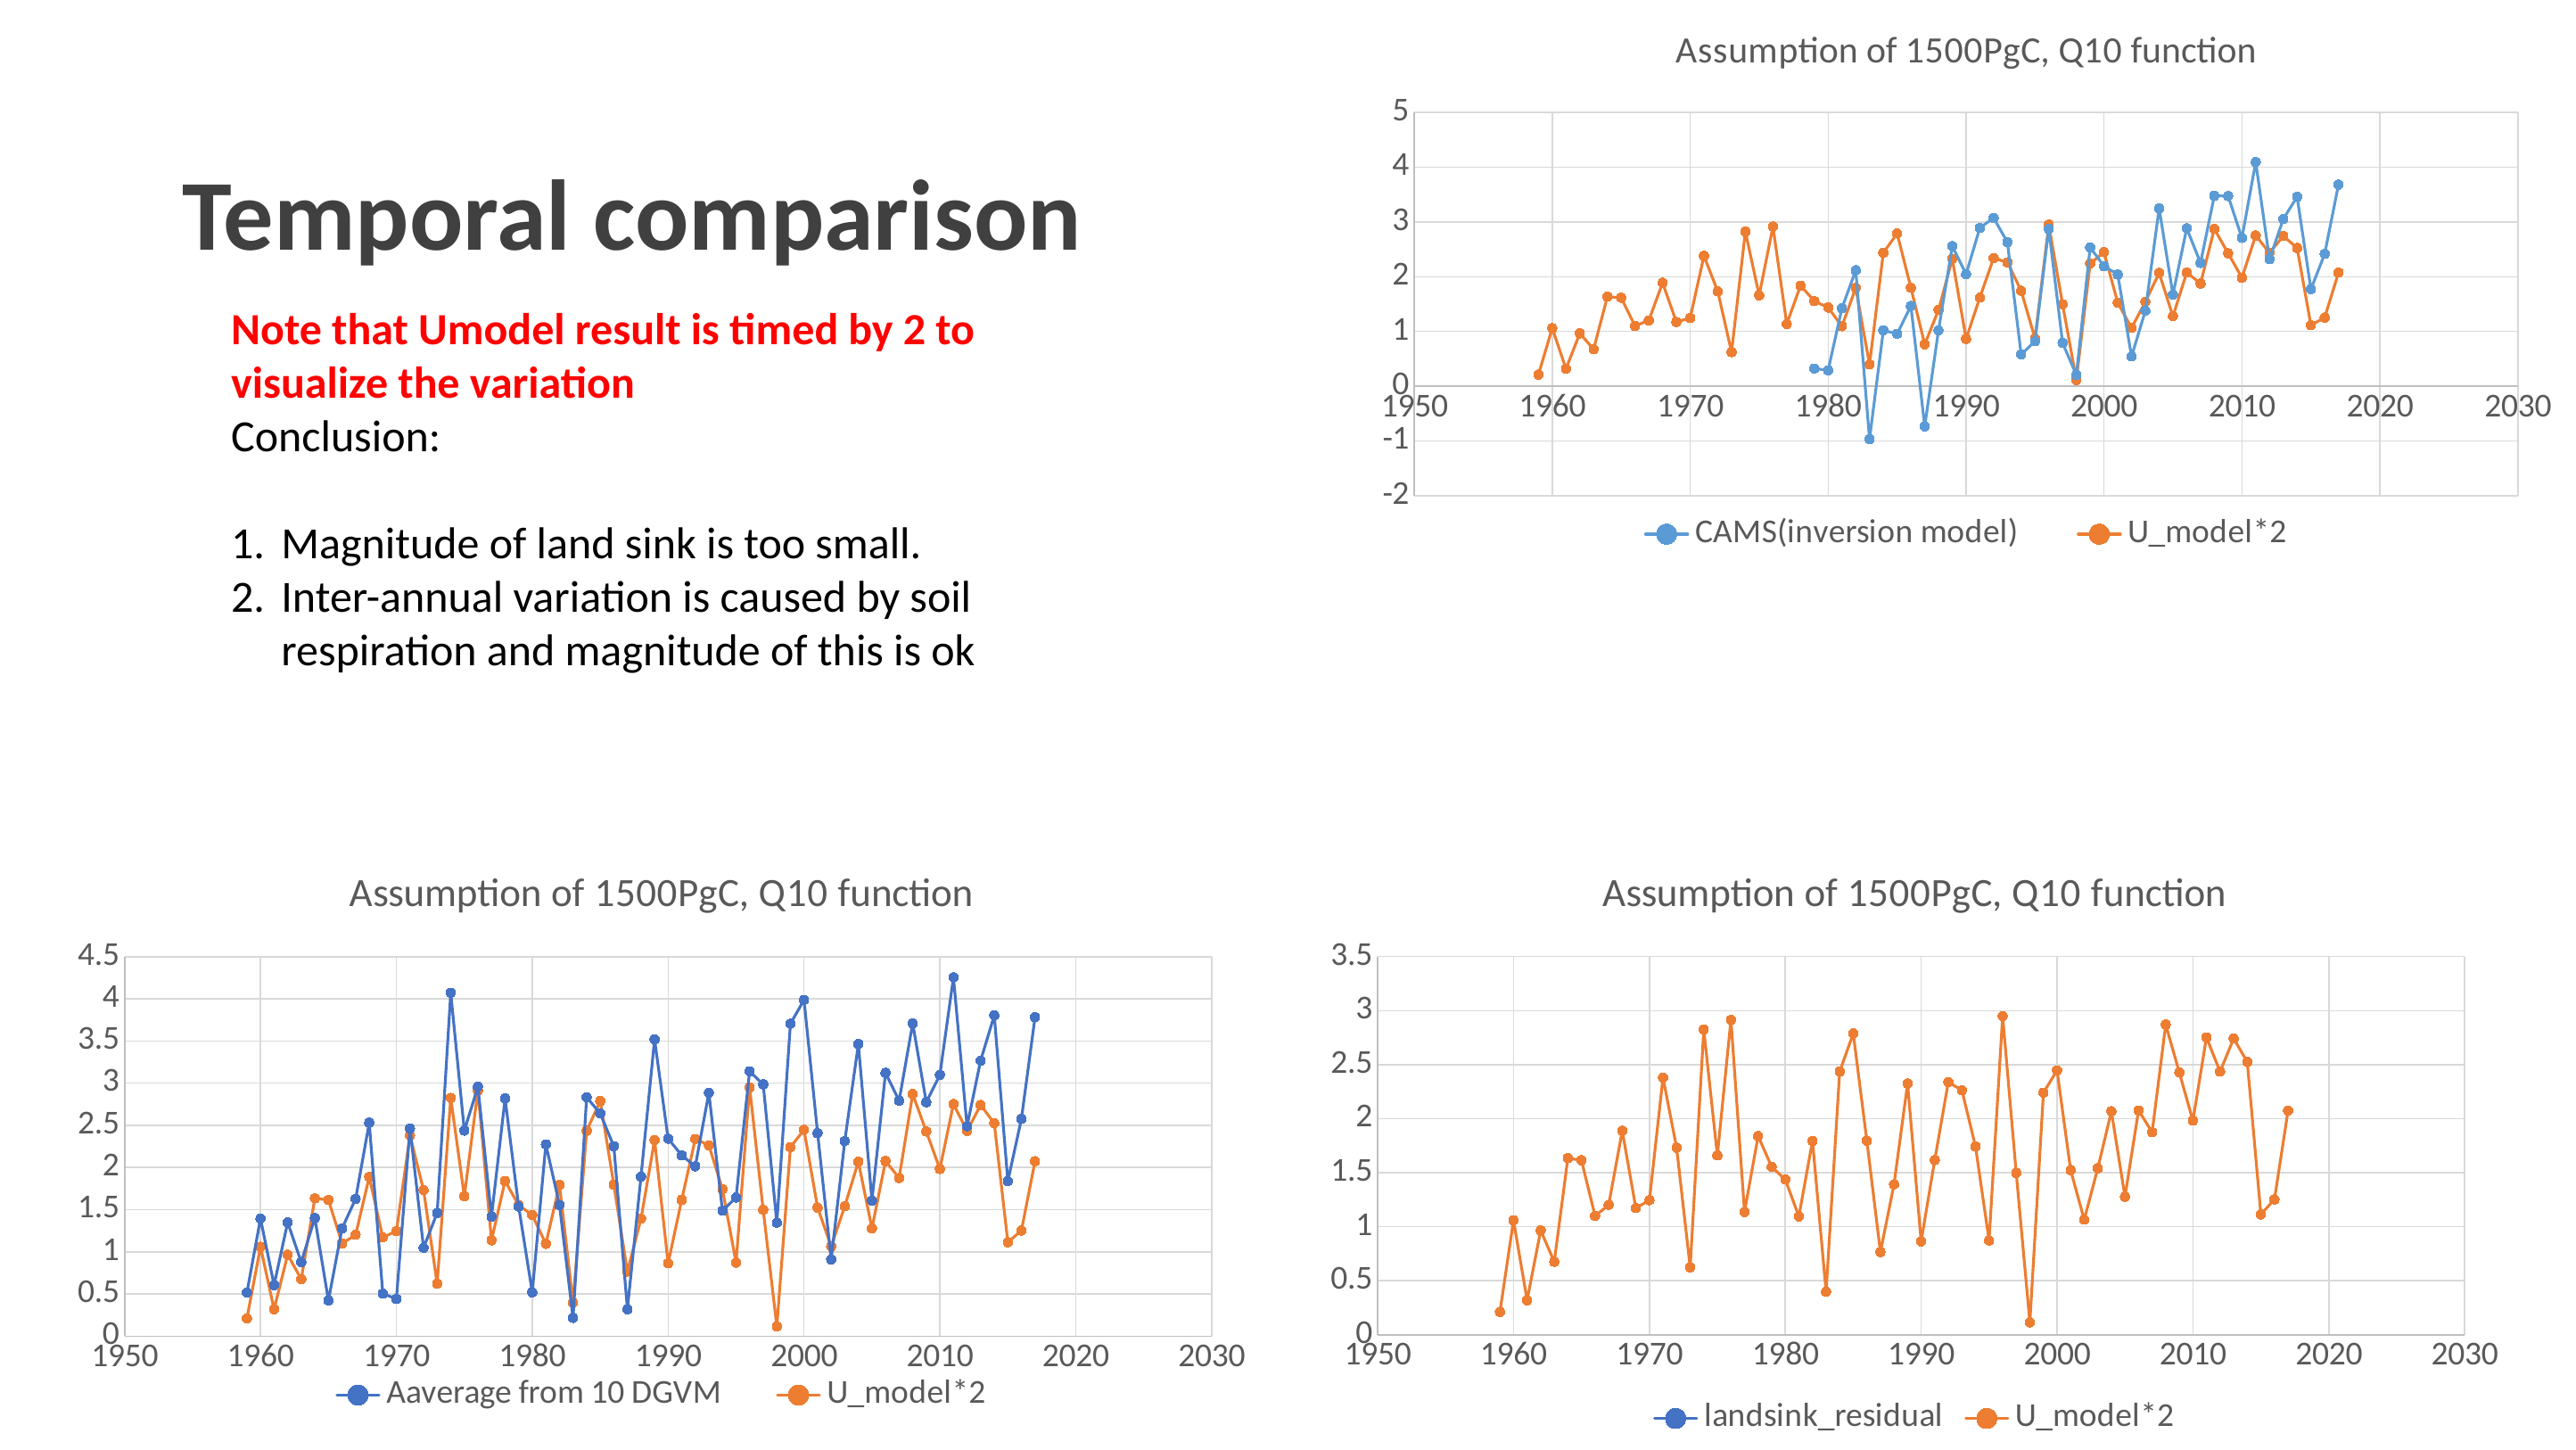

### Chart: Assumption of 1500PgC, Q10 function

| Category | CAMS(inversion model) | U_model*2 |
|---|---|---|
Temporal comparison
Note that Umodel result is timed by 2 to visualize the variation
Conclusion:

Magnitude of land sink is too small.
Inter-annual variation is caused by soil respiration and magnitude of this is ok

### Chart: Assumption of 1500PgC, Q10 function

| Category | Aaverage from 10 DGVM | U_model*2 |
|---|---|---|

### Chart: Assumption of 1500PgC, Q10 function

| Category | landsink_residual | U_model*2 |
|---|---|---|